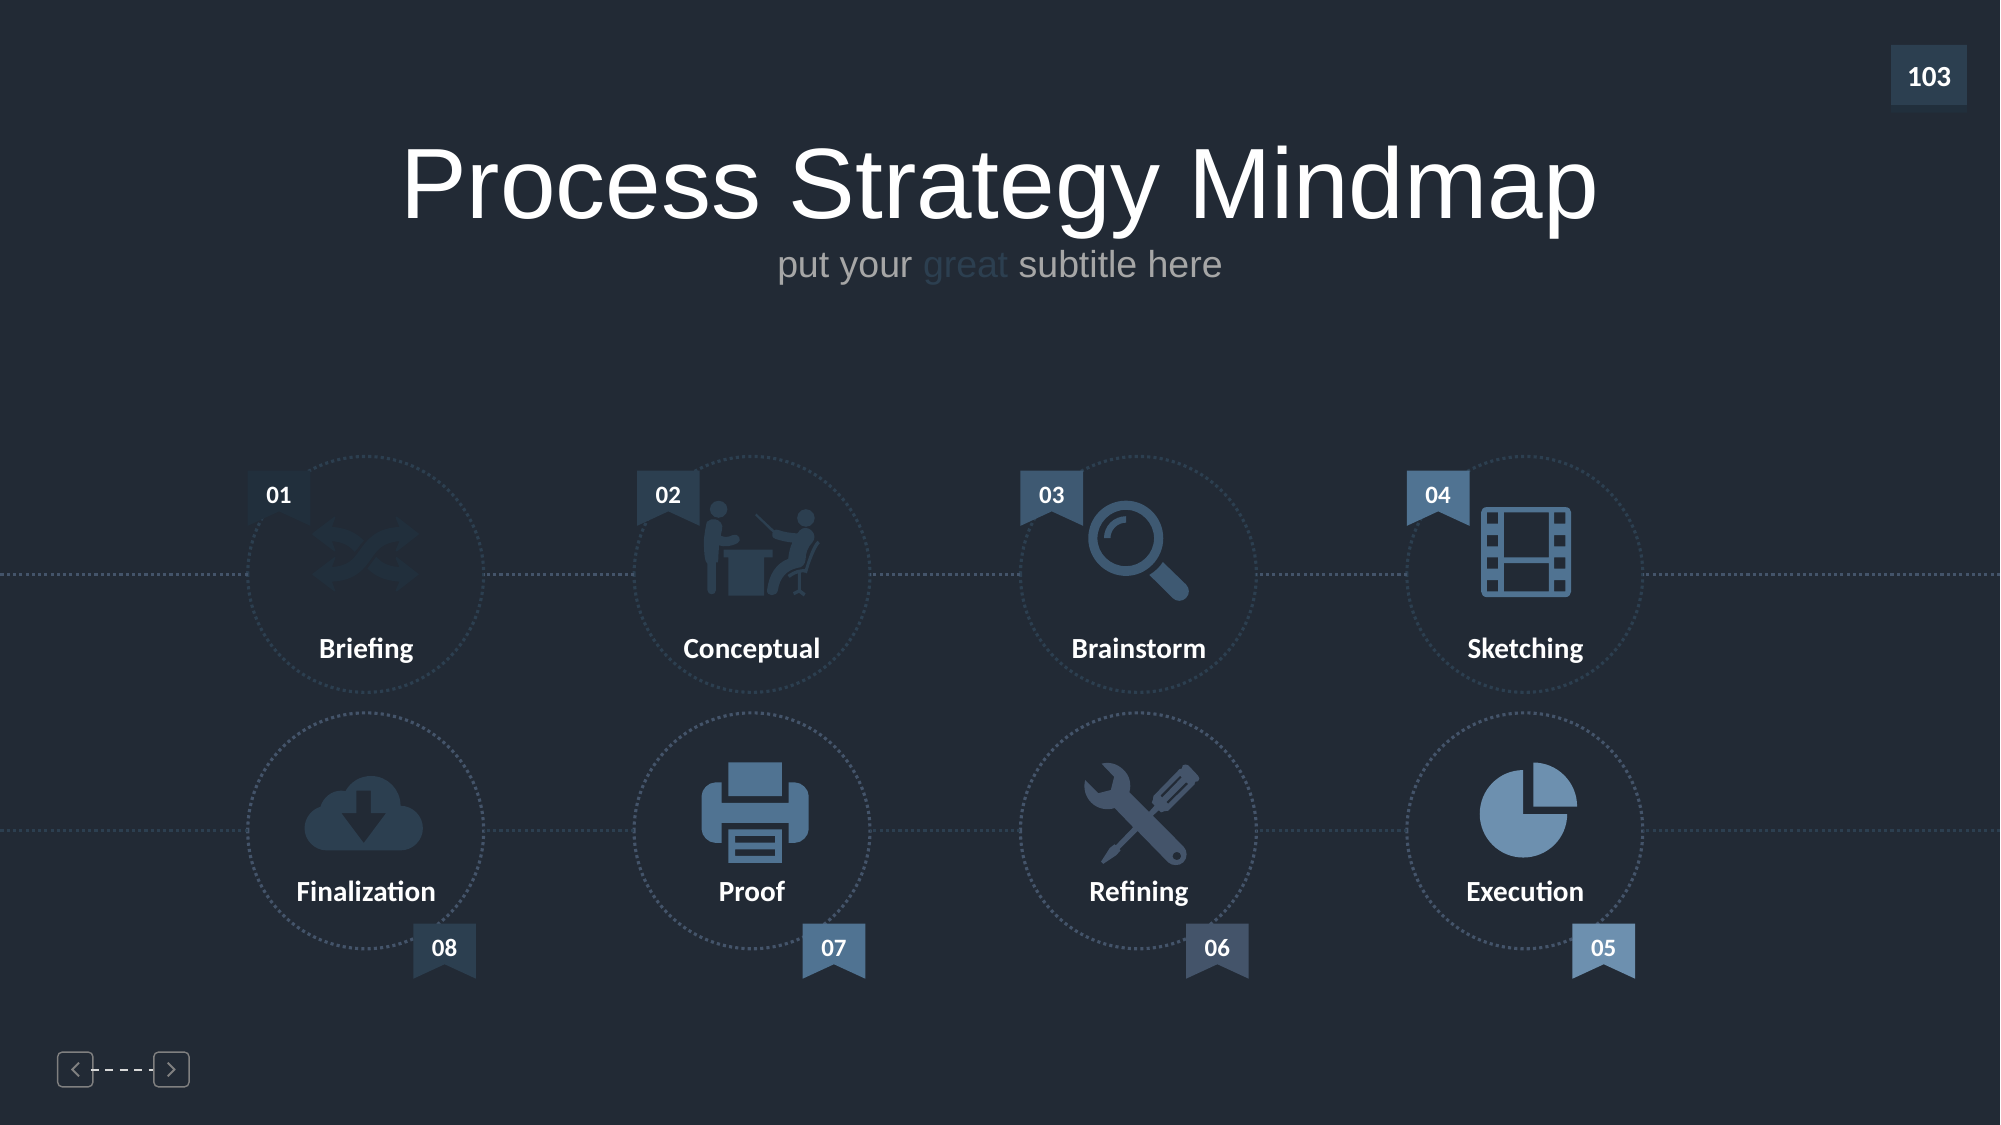

Process Strategy Mindmap
put your great subtitle here

01
02
03
04

Conceptual
Brainstorm
Sketching
Briefing

Finalization
Execution
Proof
Refining
08
07
06
05